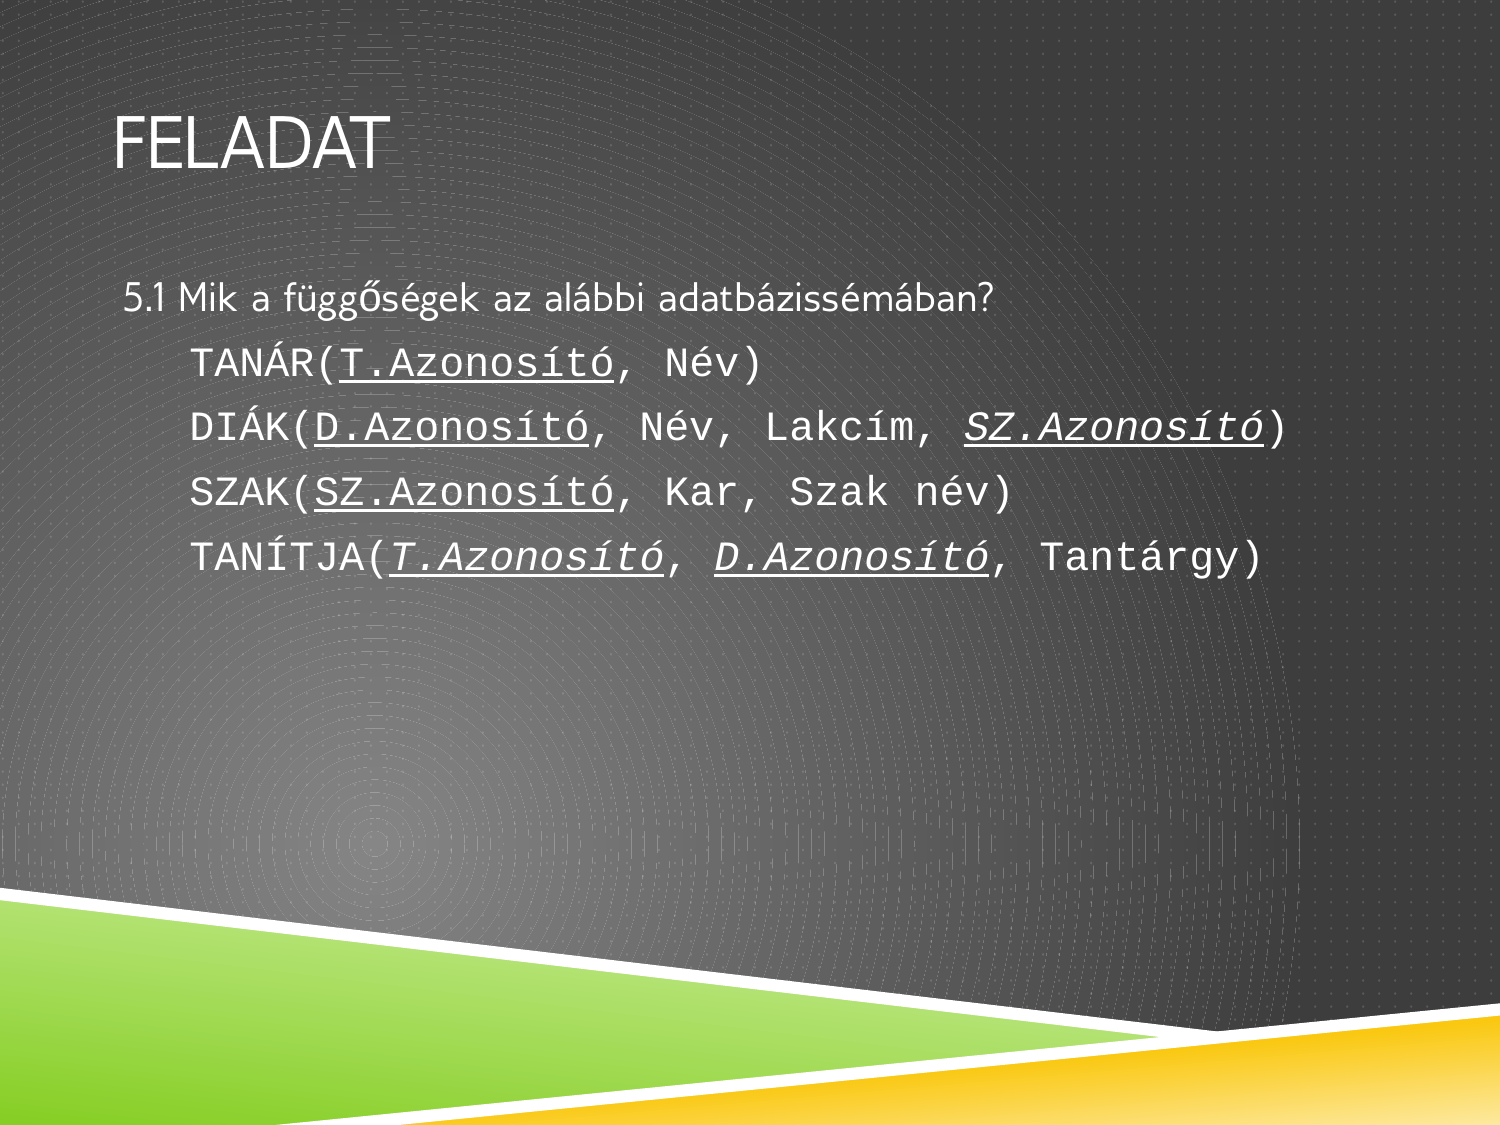

# Feladat
5.1 Mik a függőségek az alábbi adatbázissémában?
TANÁR(T.Azonosító, Név)
DIÁK(D.Azonosító, Név, Lakcím, SZ.Azonosító)
SZAK(SZ.Azonosító, Kar, Szak név)
TANÍTJA(T.Azonosító, D.Azonosító, Tantárgy)